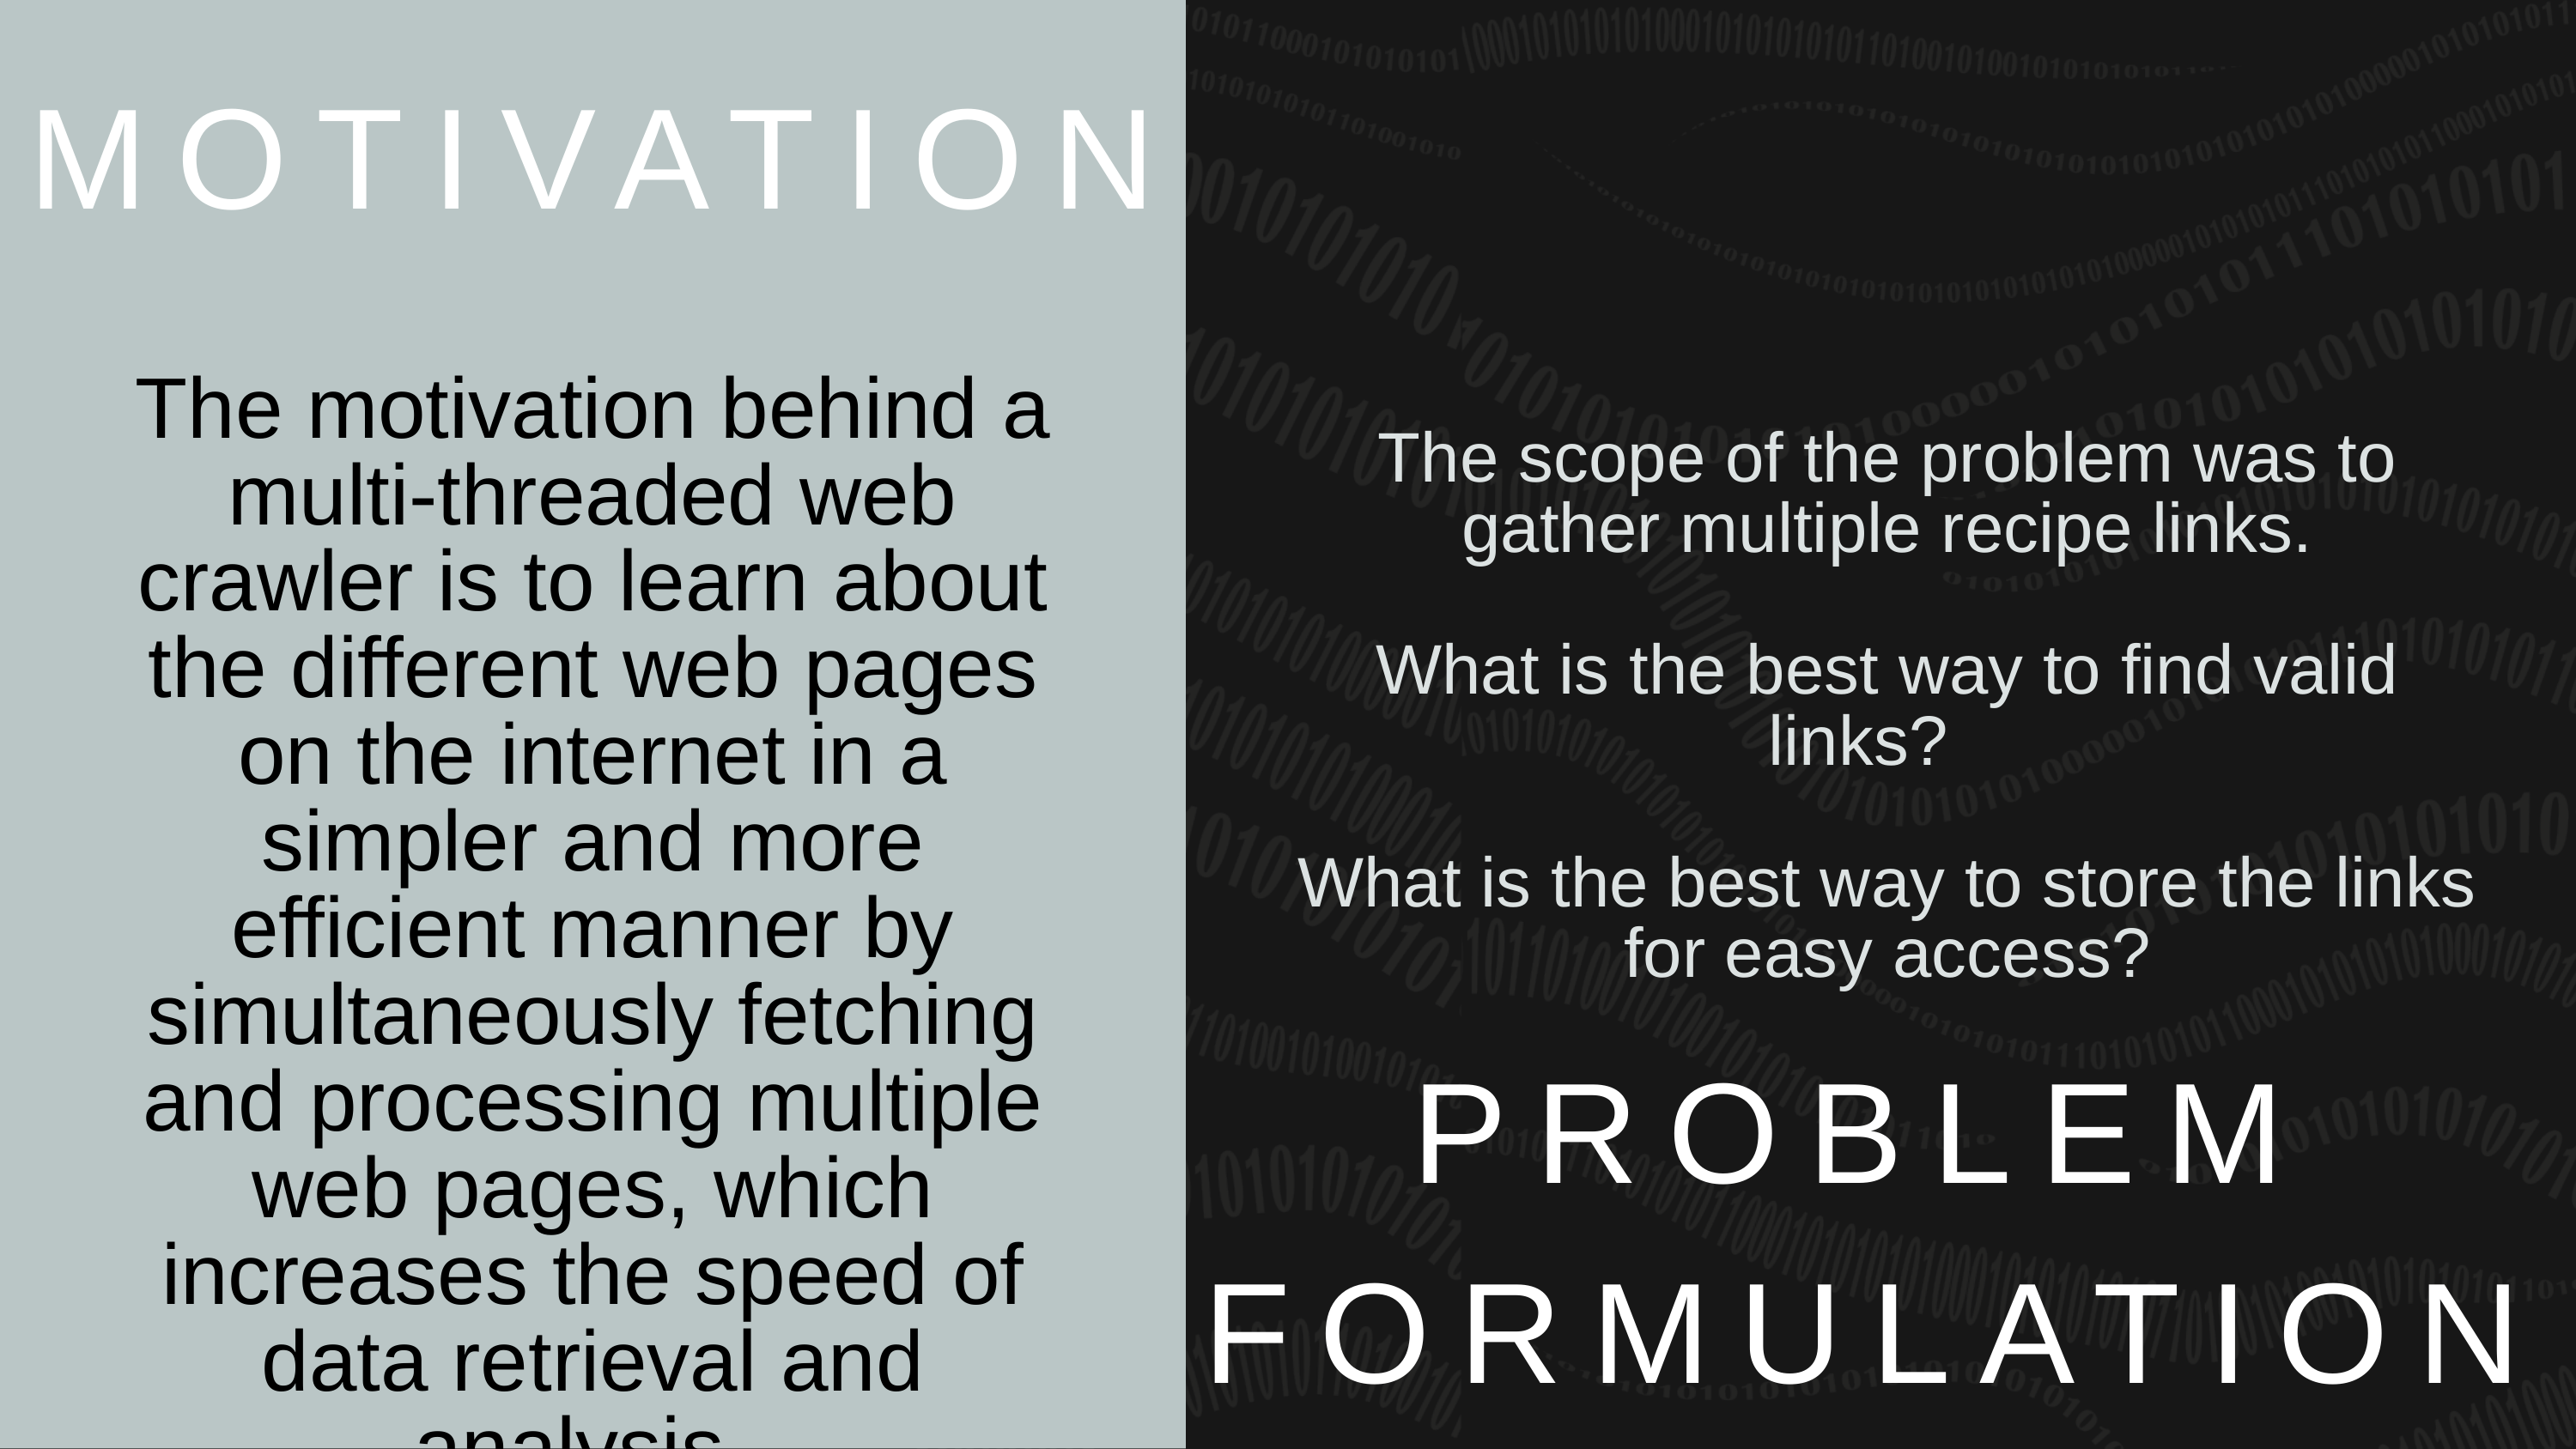

MOTIVATION
The motivation behind a multi-threaded web crawler is to learn about the different web pages on the internet in a simpler and more efficient manner by simultaneously fetching and processing multiple web pages, which increases the speed of data retrieval and analysis.
The scope of the problem was to gather multiple recipe links.

What is the best way to find valid links?

What is the best way to store the links for easy access?
PROBLEM FORMULATION